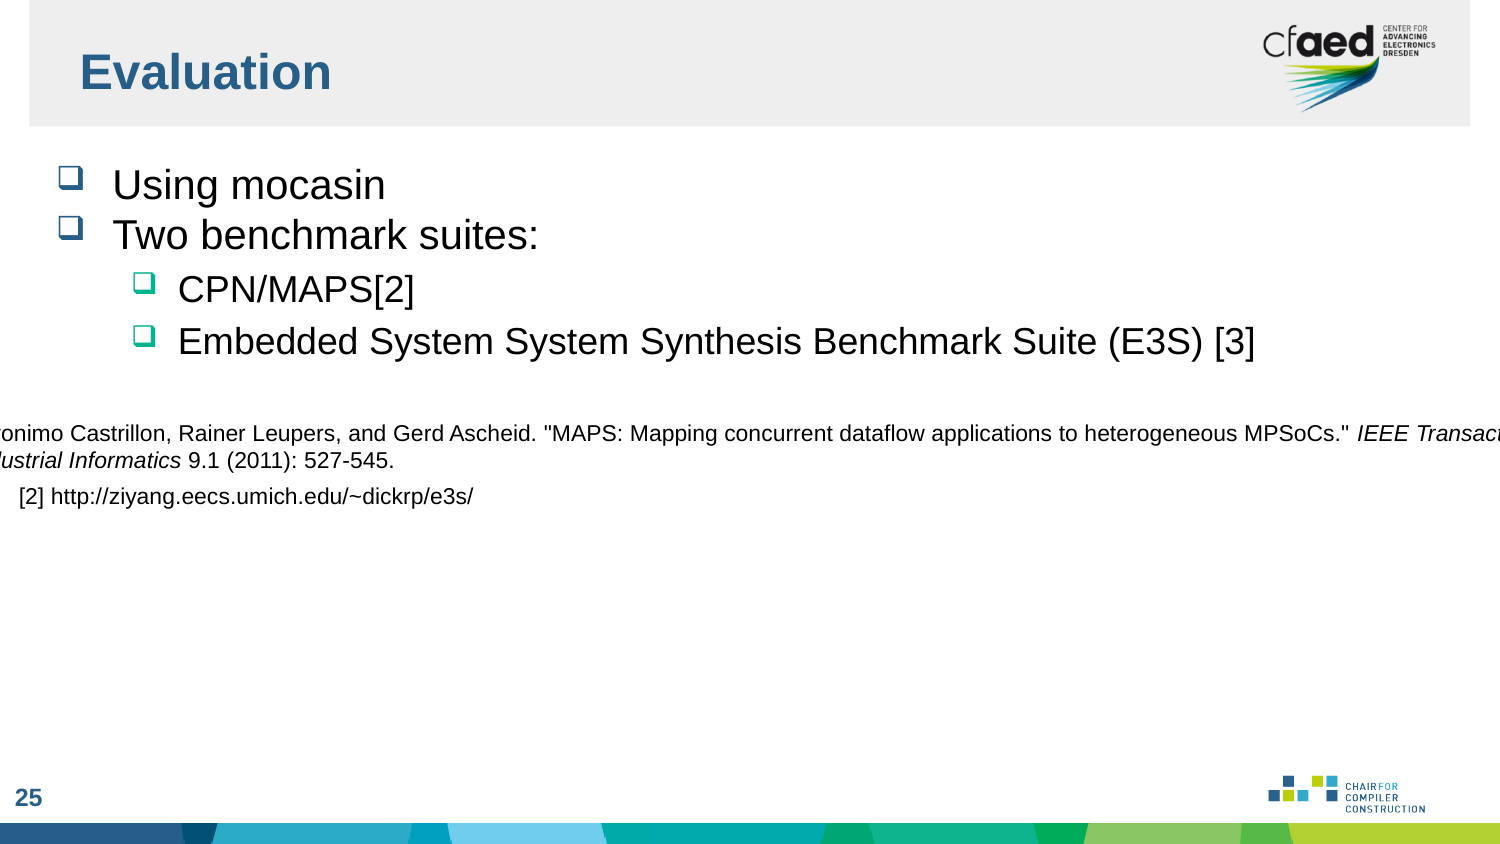

Evaluation
Using mocasin
Two benchmark suites:
CPN/MAPS[2]
Embedded System System Synthesis Benchmark Suite (E3S) [3]
[1] Jeronimo Castrillon, Rainer Leupers, and Gerd Ascheid. "MAPS: Mapping concurrent dataflow applications to heterogeneous MPSoCs." IEEE Transactions
on Industrial Informatics 9.1 (2011): 527-545.
[2] http://ziyang.eecs.umich.edu/~dickrp/e3s/
25